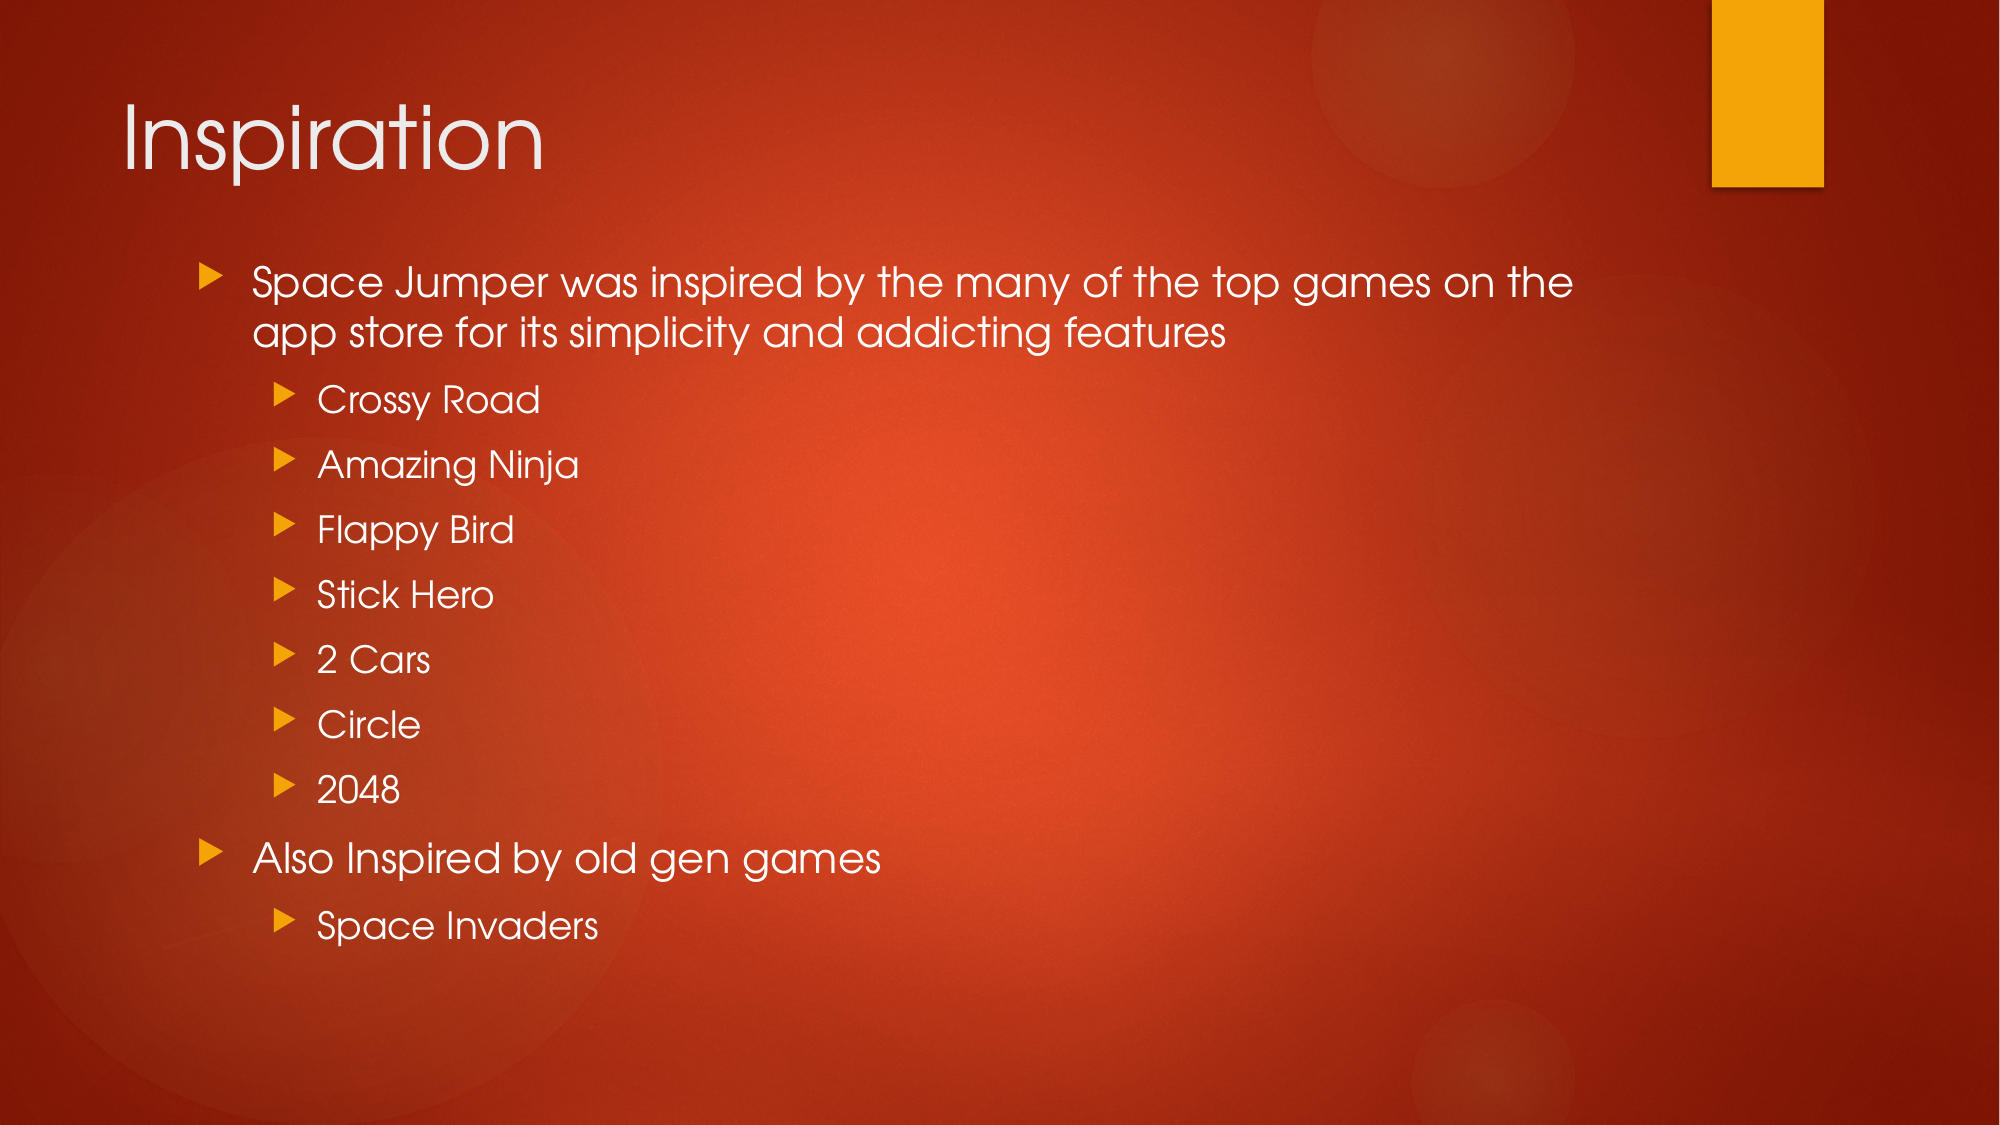

# Inspiration
Space Jumper was inspired by the many of the top games on the app store for its simplicity and addicting features
Crossy Road
Amazing Ninja
Flappy Bird
Stick Hero
2 Cars
Circle
2048
Also Inspired by old gen games
Space Invaders